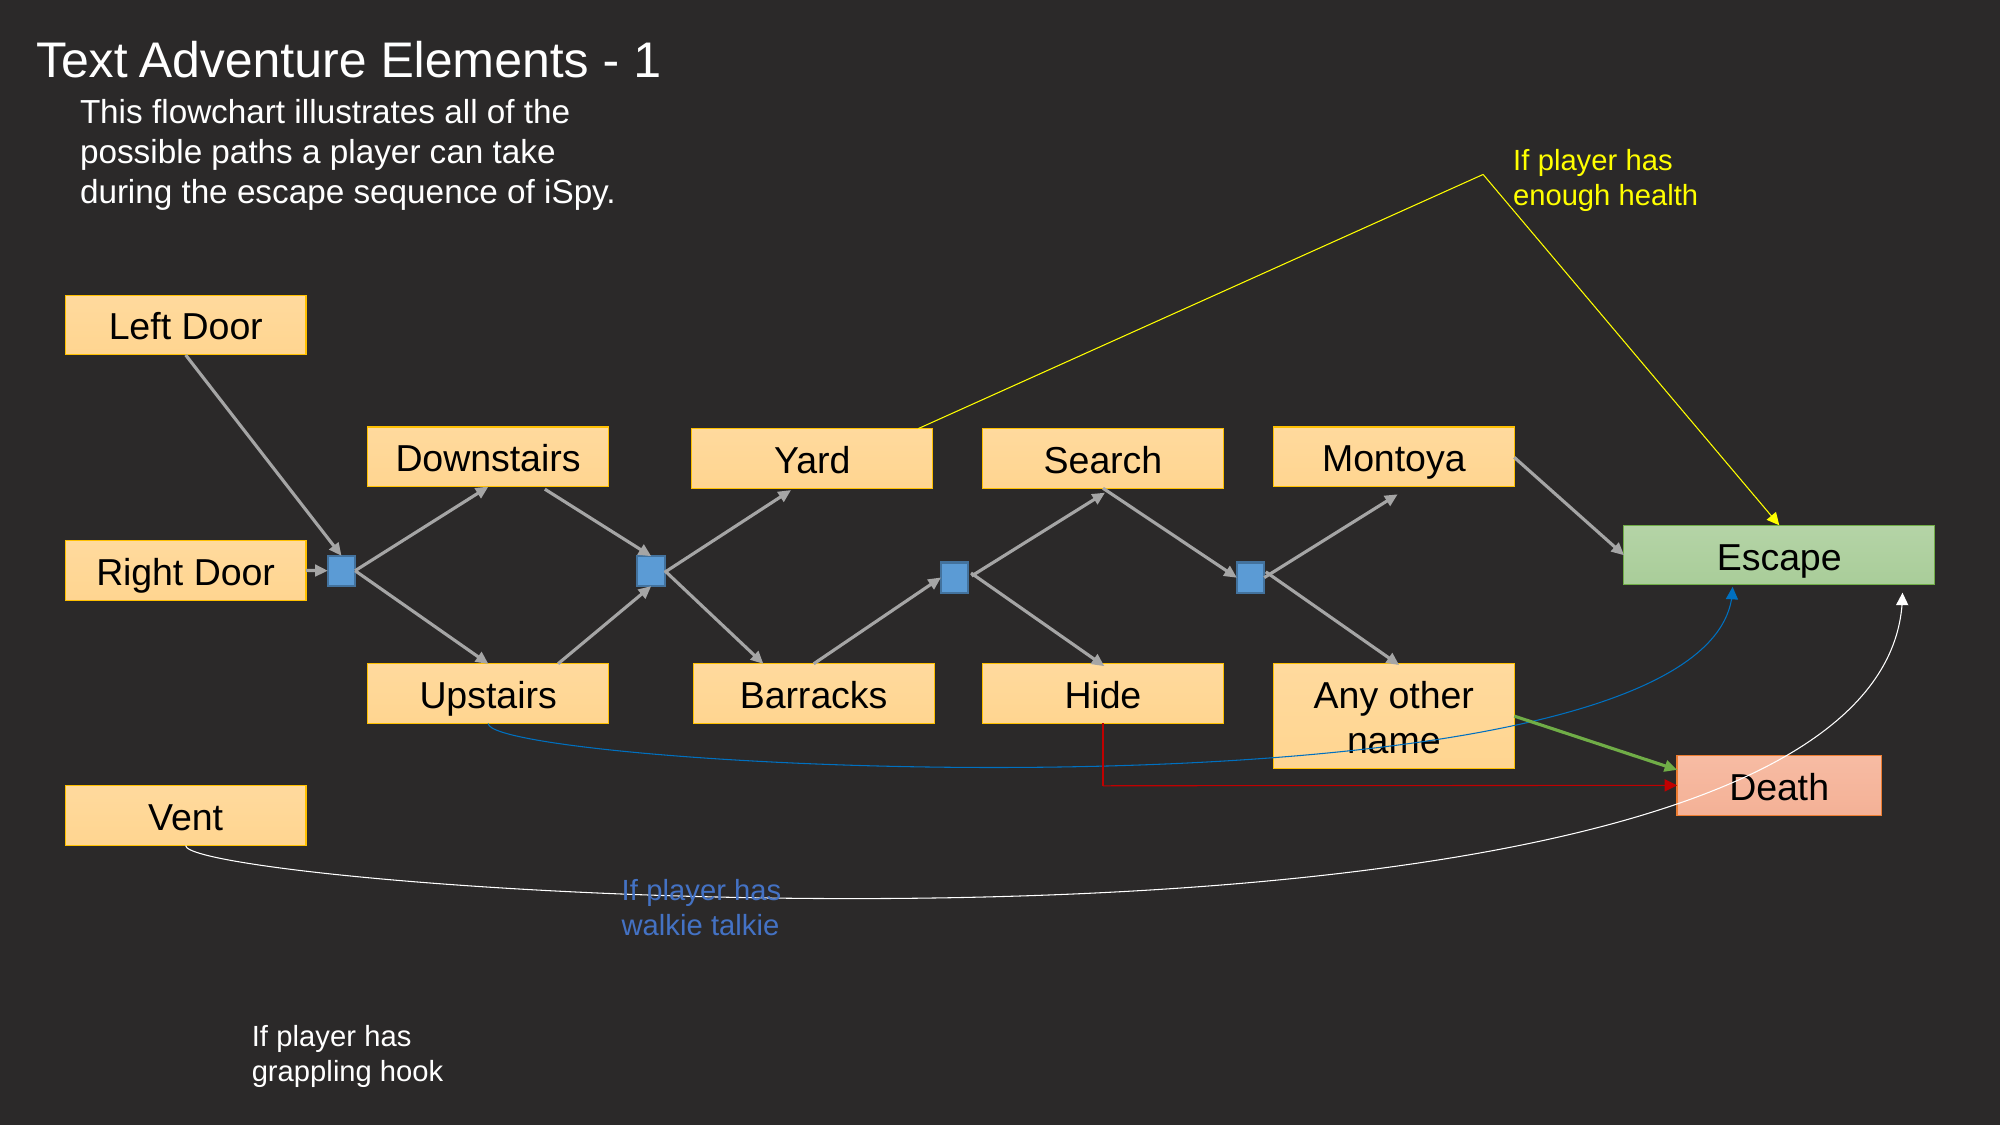

Text Adventure Elements - 1
This flowchart illustrates all of the possible paths a player can take during the escape sequence of iSpy.
If player has enough health
Left Door
Downstairs
Montoya
Yard
Search
Escape
Right Door

Upstairs
Barracks
Hide
Any other name
Death
Vent
If player has walkie talkie
If player has grappling hook